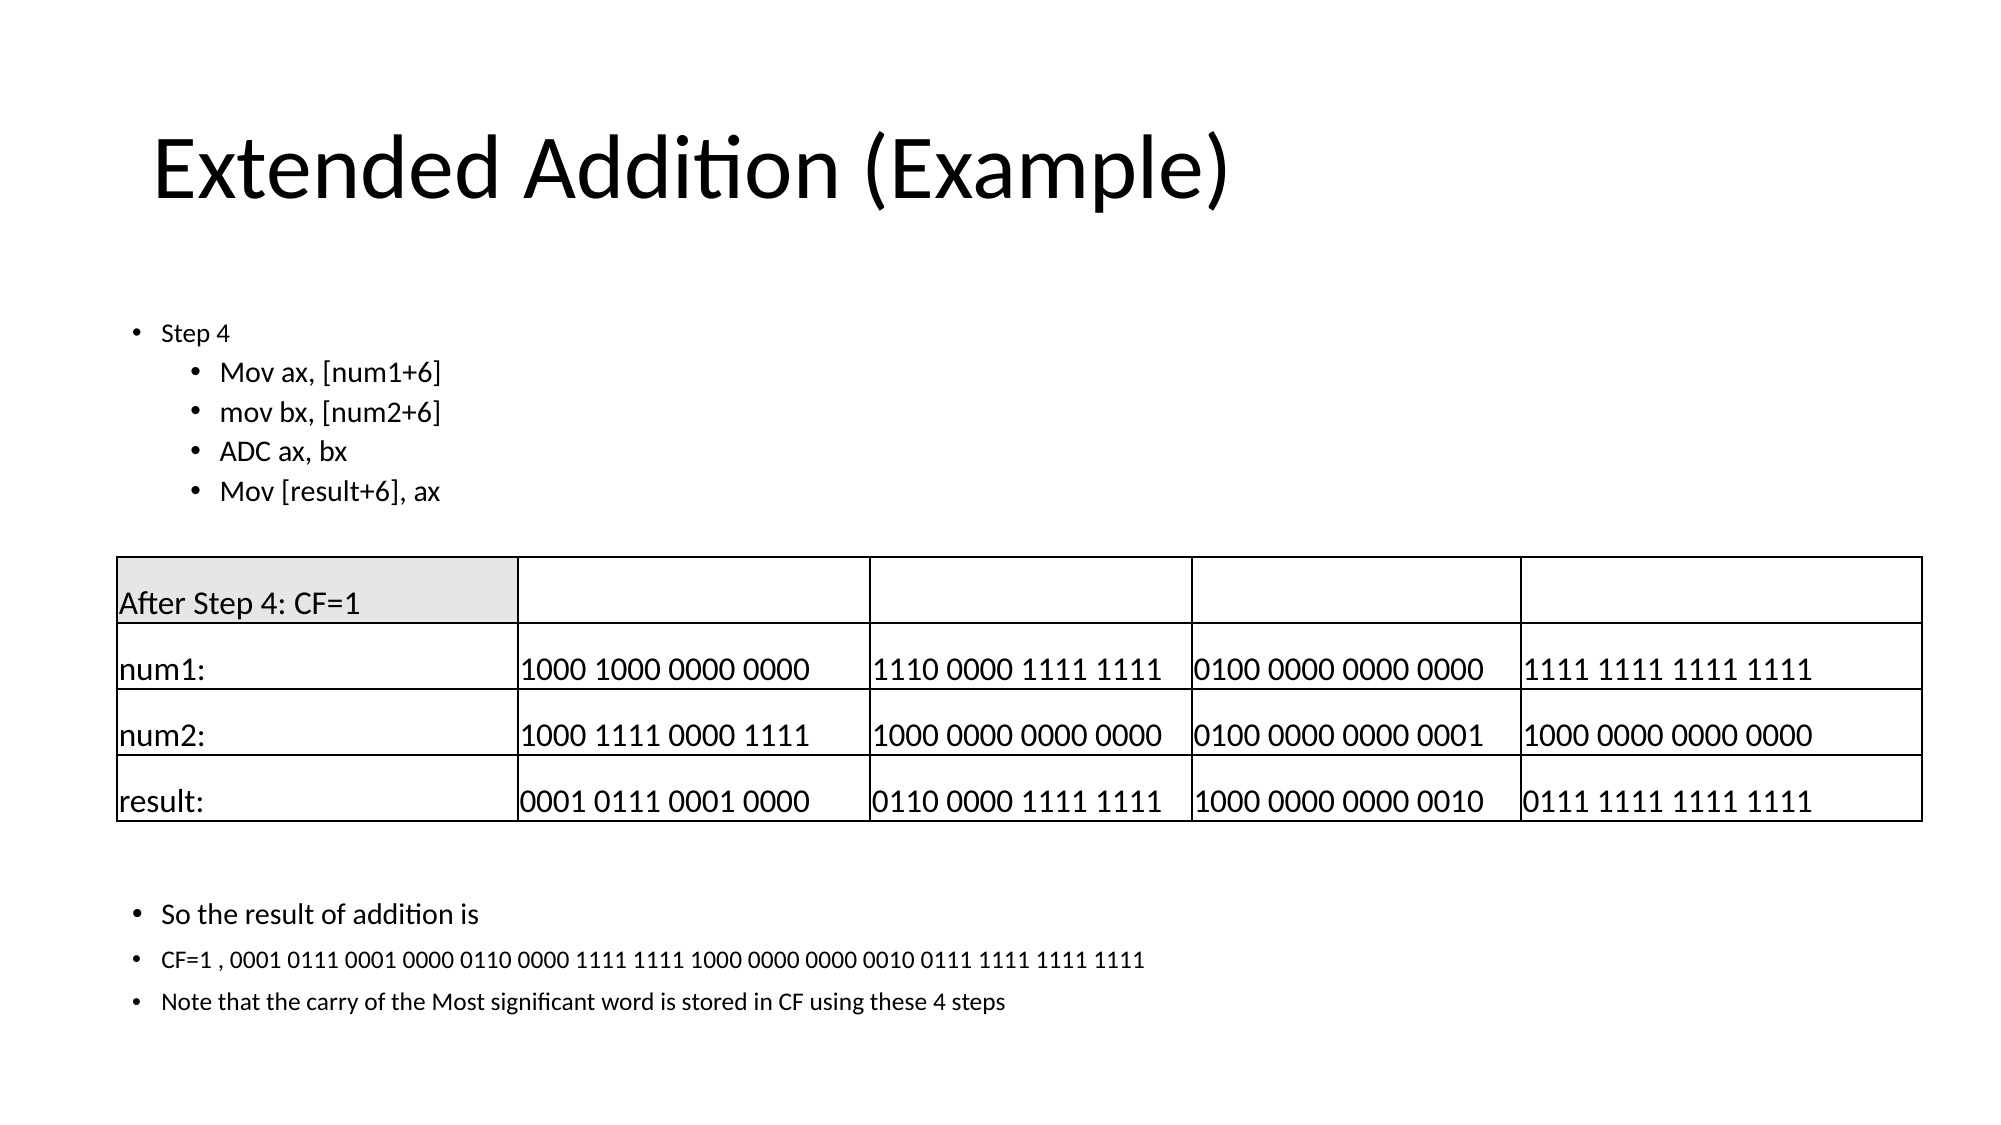

# Extended Addition (Example)
Step 4
Mov ax, [num1+6]
mov bx, [num2+6]
ADC ax, bx
Mov [result+6], ax

So the result of addition is
CF=1 , 0001 0111 0001 0000 0110 0000 1111 1111 1000 0000 0000 0010 0111 1111 1111 1111
Note that the carry of the Most significant word is stored in CF using these 4 steps

| After Step 4: CF=1 |  |  |  |  |
| --- | --- | --- | --- | --- |
| num1: | 1000 1000 0000 0000 | 1110 0000 1111 1111 | 0100 0000 0000 0000 | 1111 1111 1111 1111 |
| num2: | 1000 1111 0000 1111 | 1000 0000 0000 0000 | 0100 0000 0000 0001 | 1000 0000 0000 0000 |
| result: | 0001 0111 0001 0000 | 0110 0000 1111 1111 | 1000 0000 0000 0010 | 0111 1111 1111 1111 |